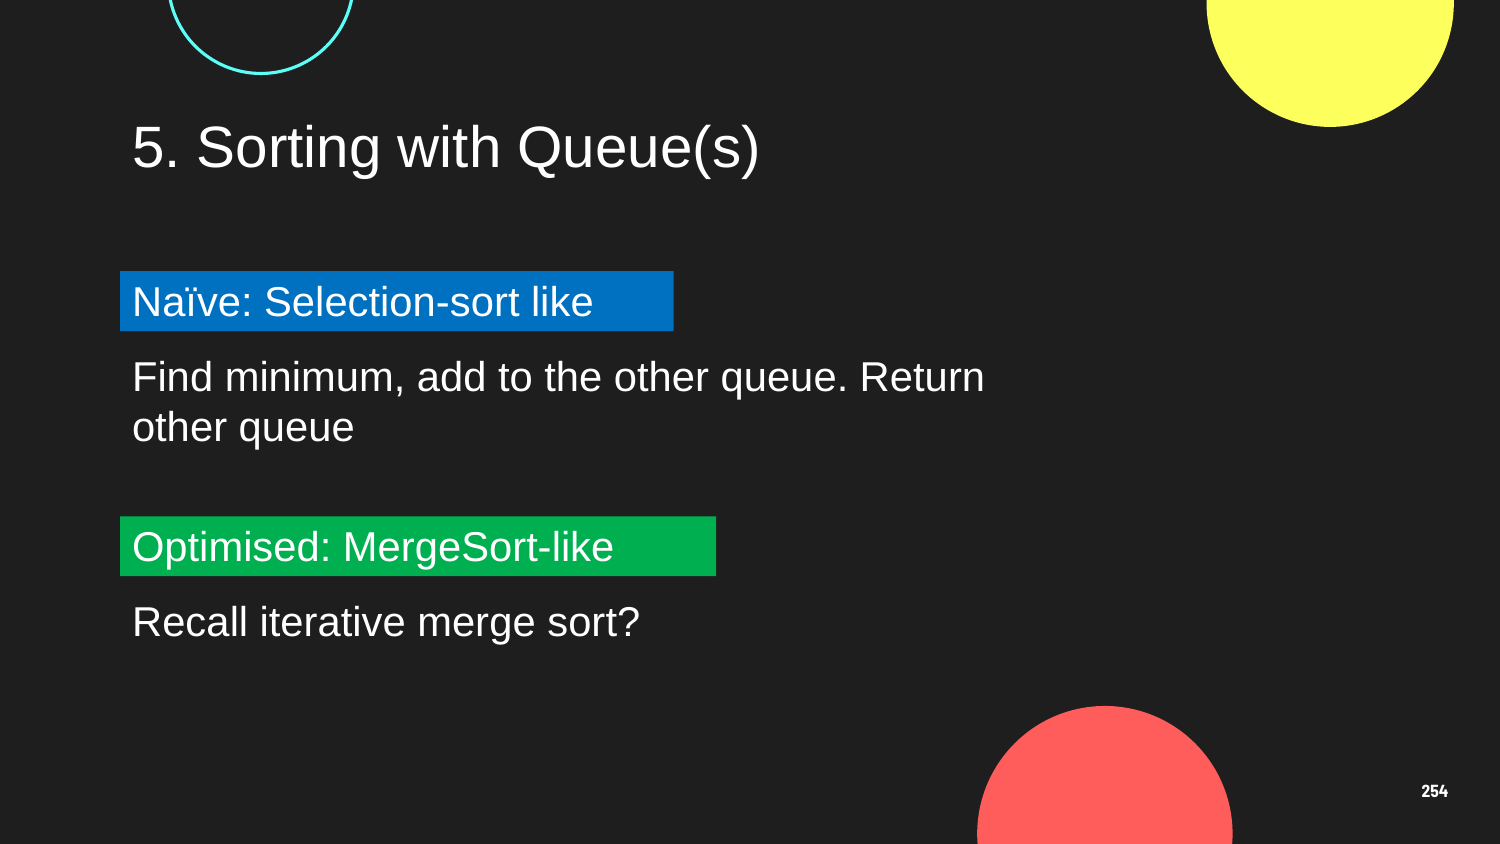

# 5. Sorting with Queue(s)
Naïve: Selection-sort like

Find minimum, add to the other queue. Return other queue

Optimised: MergeSort-like

Recall iterative merge sort?

254